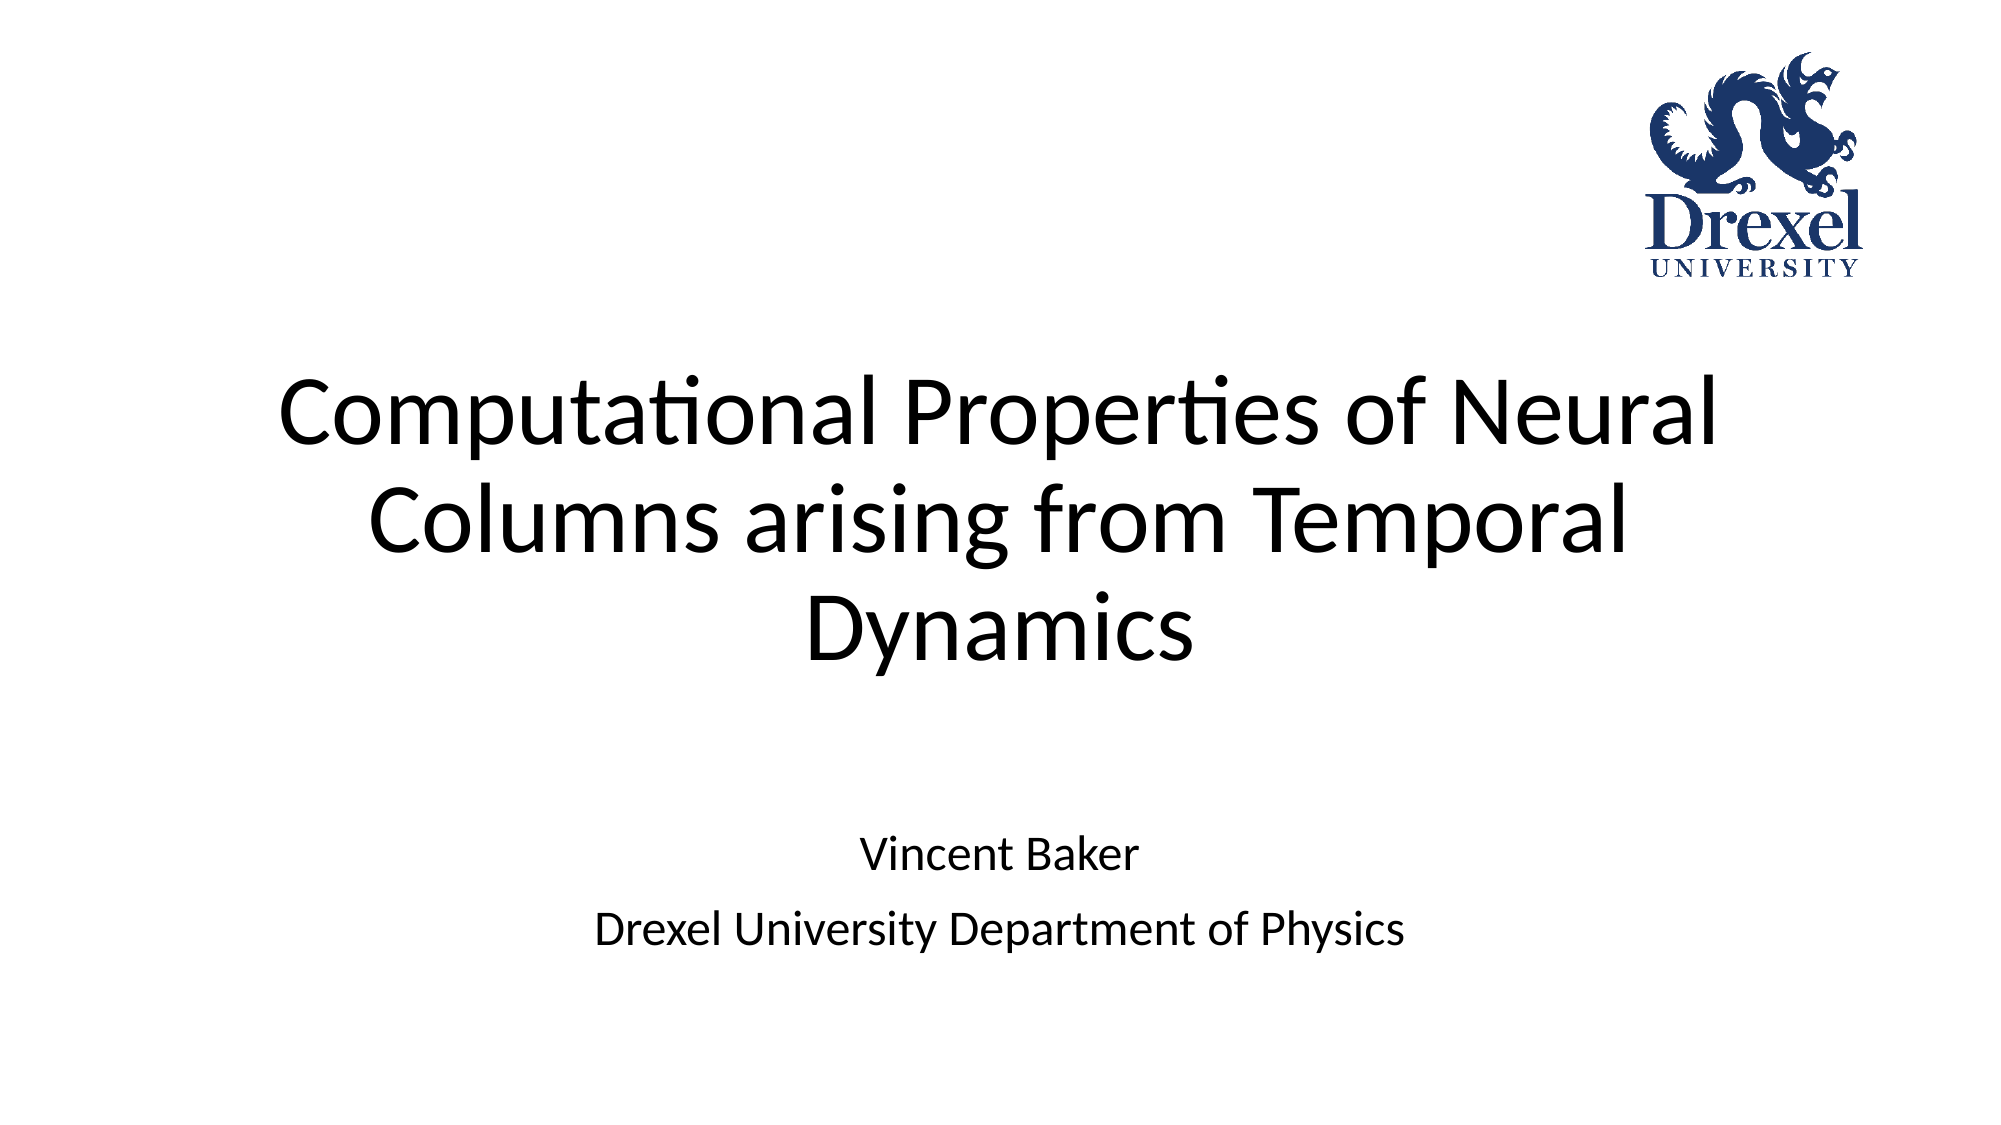

# Computational Properties of Neural Columns arising from Temporal Dynamics
Vincent Baker
Drexel University Department of Physics